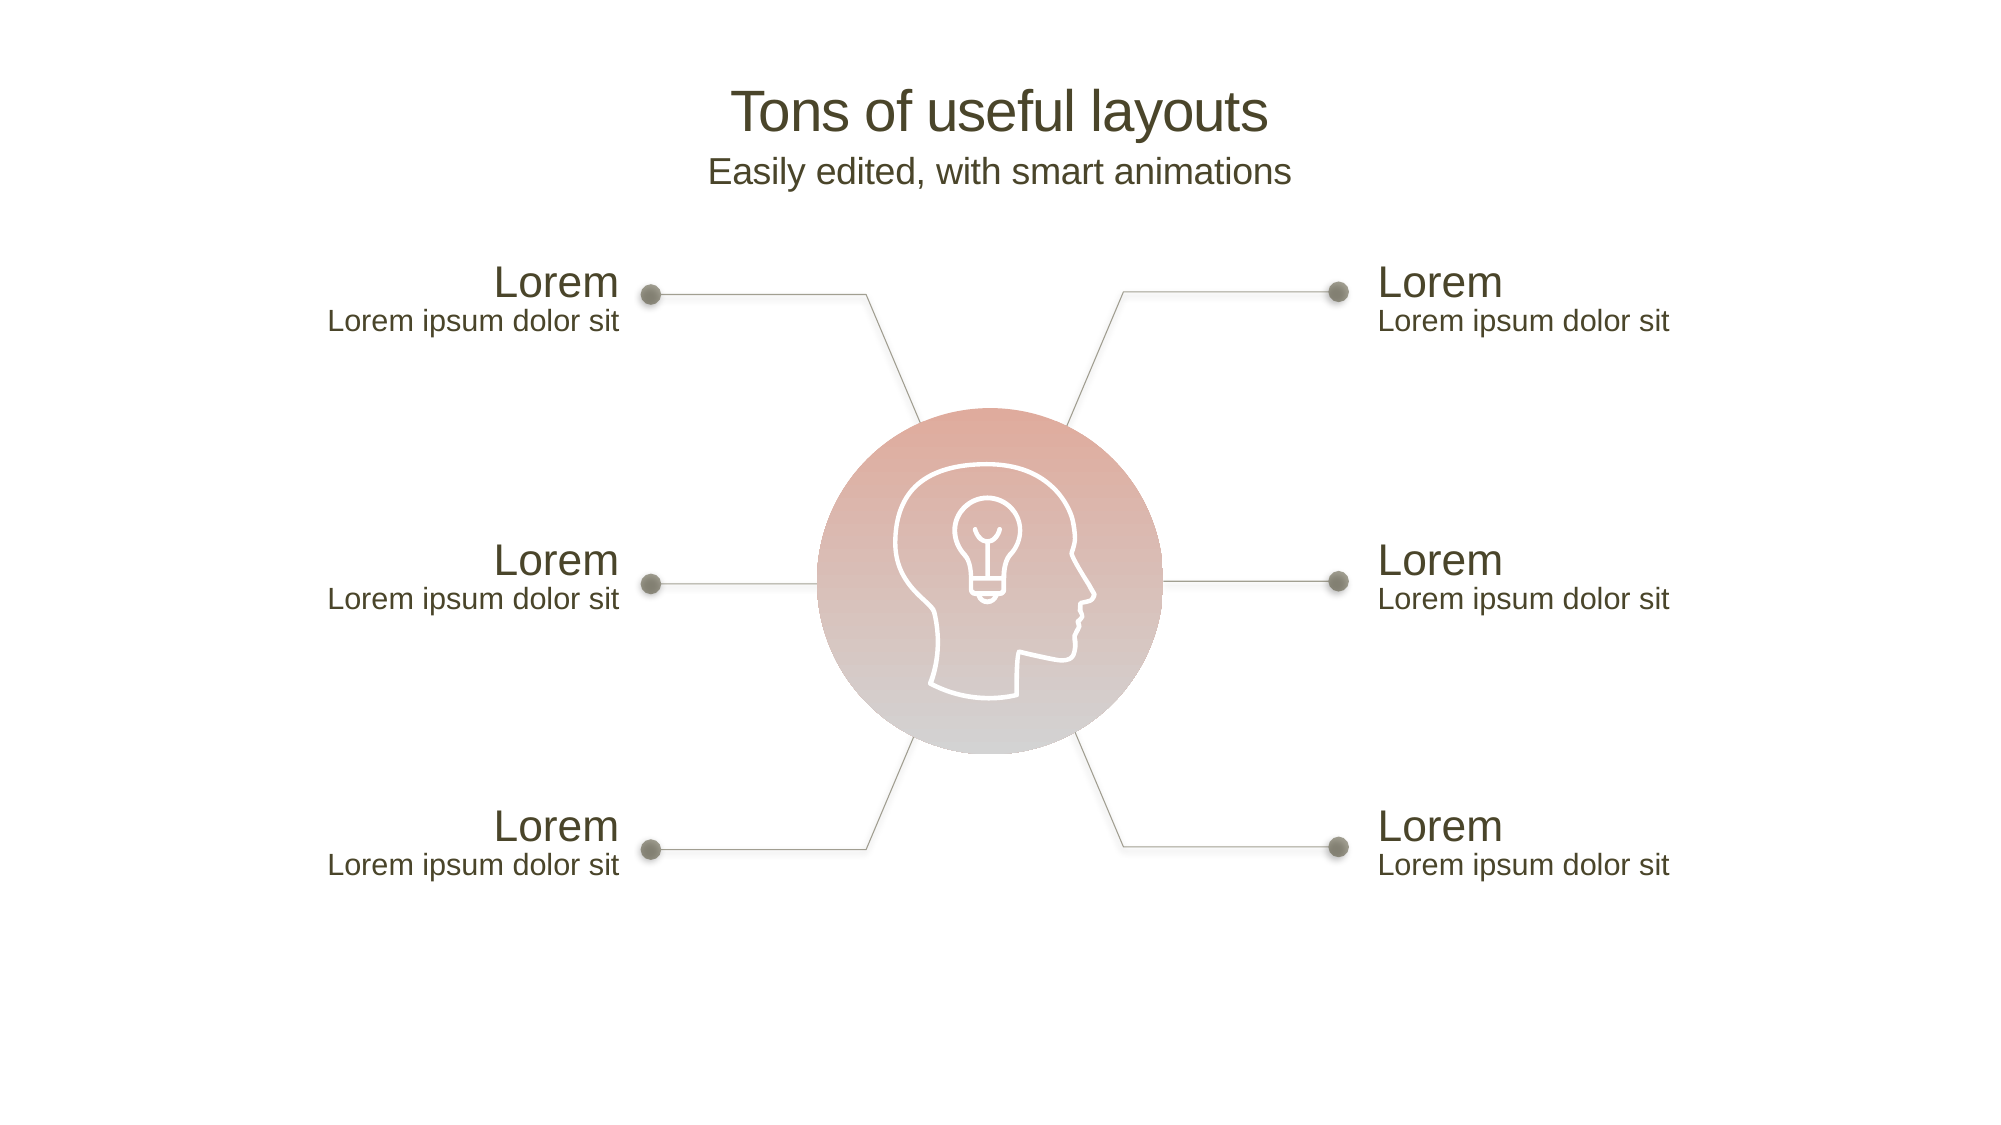

# Tons of useful layouts
Easily edited, with smart animations
Lorem
Lorem ipsum dolor sit
Lorem
Lorem ipsum dolor sit

Lorem
Lorem ipsum dolor sit
Lorem
Lorem ipsum dolor sit

Lorem
Lorem ipsum dolor sit
Lorem
Lorem ipsum dolor sit